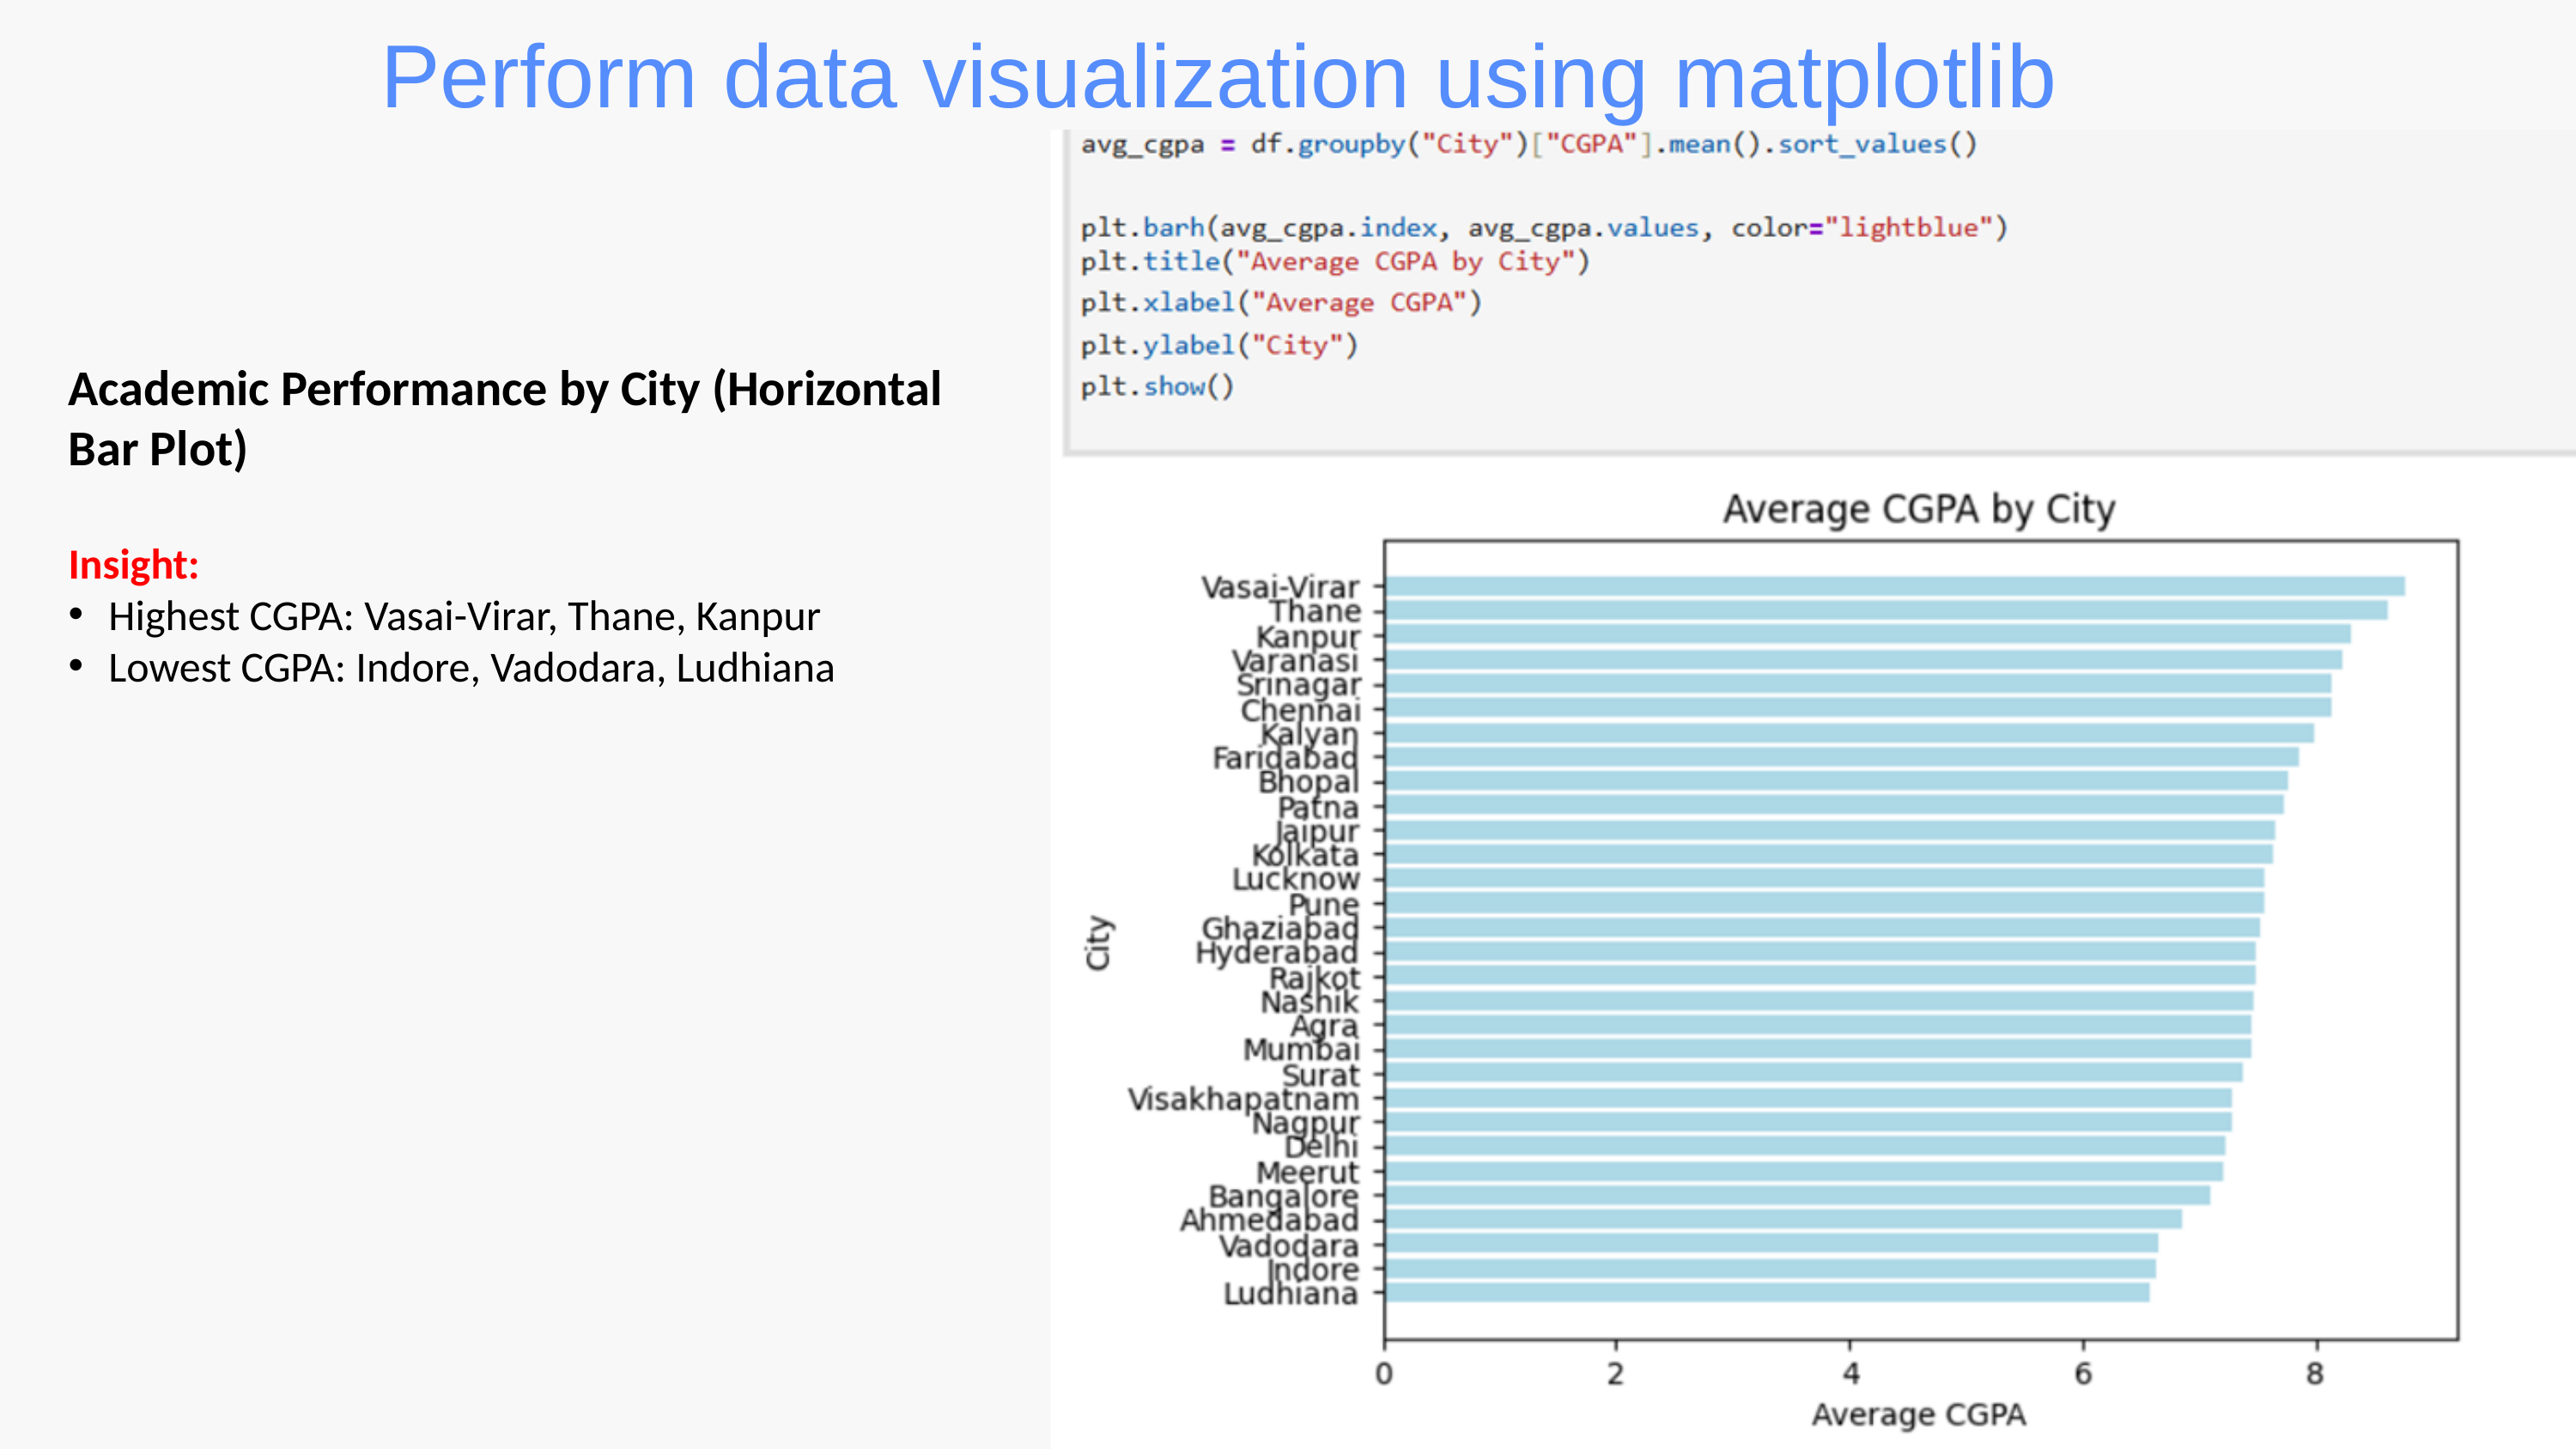

Perform data visualization using matplotlib

Academic Performance by City (Horizontal Bar Plot)

Insight:
Highest CGPA: Vasai-Virar, Thane, Kanpur
Lowest CGPA: Indore, Vadodara, Ludhiana